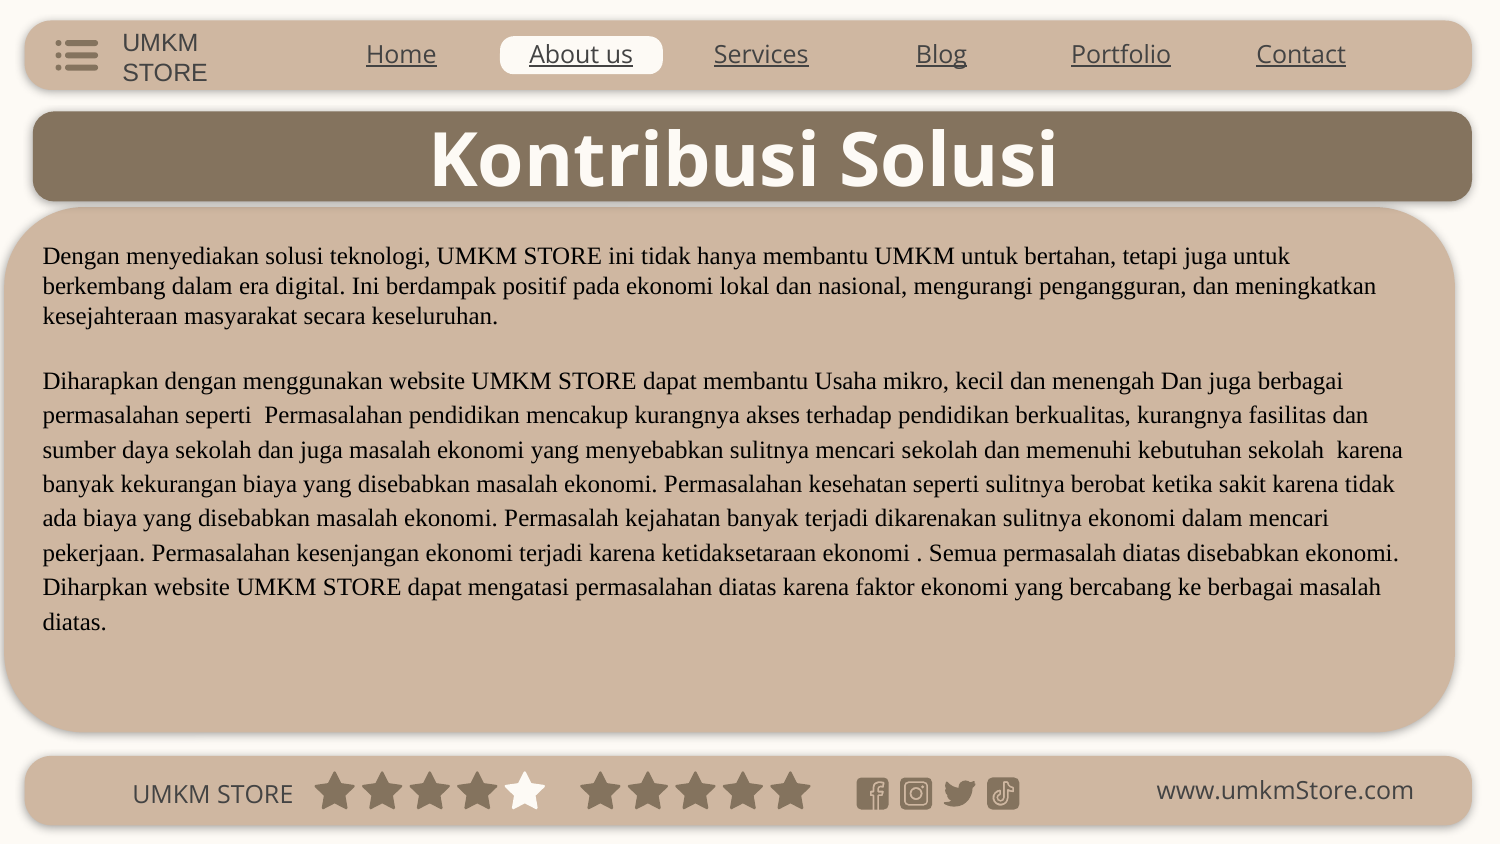

Home
About us
Services
Blog
Portfolio
Contact
UMKM STORE

# Kontribusi Solusi
Dengan menyediakan solusi teknologi, UMKM STORE ini tidak hanya membantu UMKM untuk bertahan, tetapi juga untuk berkembang dalam era digital. Ini berdampak positif pada ekonomi lokal dan nasional, mengurangi pengangguran, dan meningkatkan kesejahteraan masyarakat secara keseluruhan.

Diharapkan dengan menggunakan website UMKM STORE dapat membantu Usaha mikro, kecil dan menengah Dan juga berbagai permasalahan seperti  Permasalahan pendidikan mencakup kurangnya akses terhadap pendidikan berkualitas, kurangnya fasilitas dan sumber daya sekolah dan juga masalah ekonomi yang menyebabkan sulitnya mencari sekolah dan memenuhi kebutuhan sekolah  karena banyak kekurangan biaya yang disebabkan masalah ekonomi. Permasalahan kesehatan seperti sulitnya berobat ketika sakit karena tidak ada biaya yang disebabkan masalah ekonomi. Permasalah kejahatan banyak terjadi dikarenakan sulitnya ekonomi dalam mencari pekerjaan. Permasalahan kesenjangan ekonomi terjadi karena ketidaksetaraan ekonomi . Semua permasalah diatas disebabkan ekonomi. Diharpkan website UMKM STORE dapat mengatasi permasalahan diatas karena faktor ekonomi yang bercabang ke berbagai masalah diatas.

www.umkmStore.com

UMKM STORE